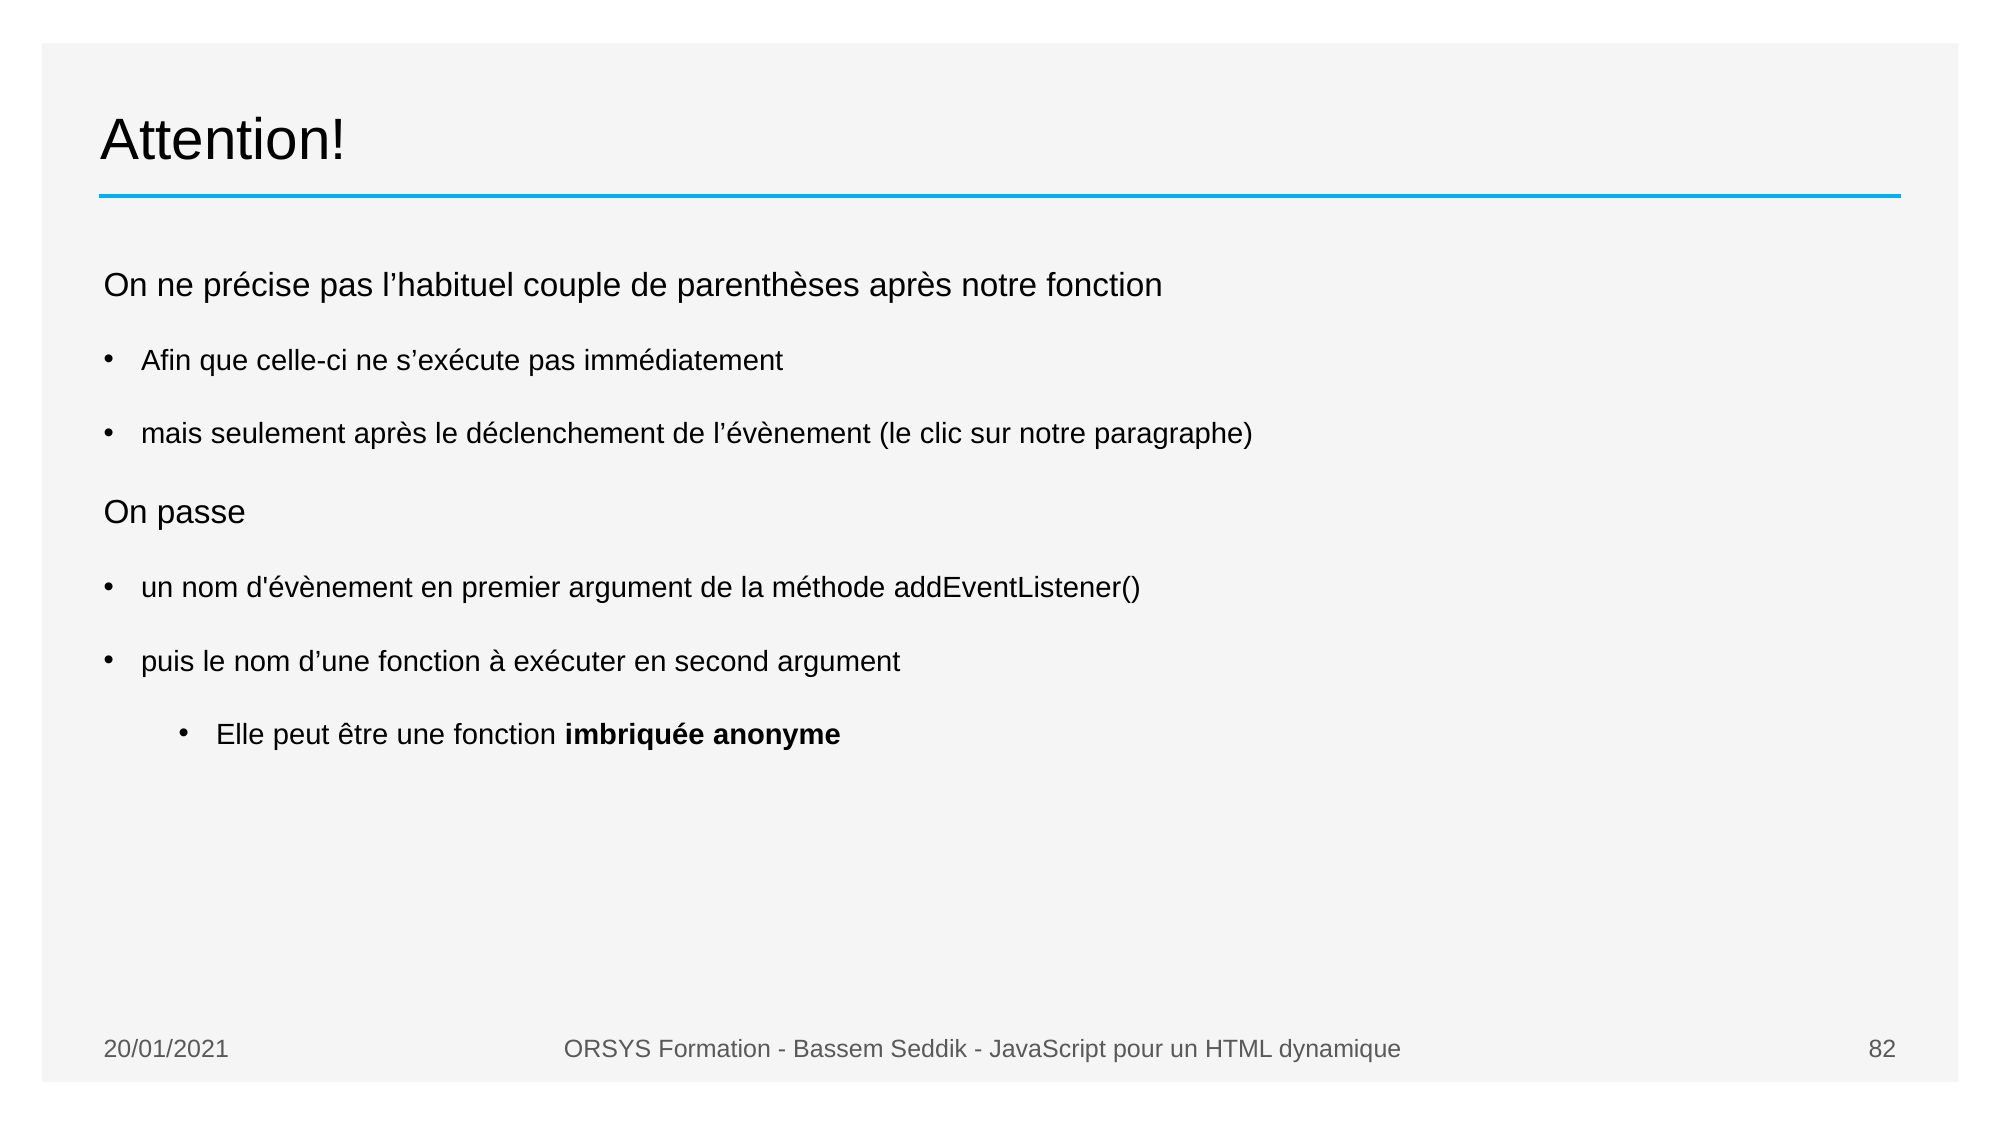

# Attention!
On ne précise pas l’habituel couple de parenthèses après notre fonction
Afin que celle-ci ne s’exécute pas immédiatement
mais seulement après le déclenchement de l’évènement (le clic sur notre paragraphe)
On passe
un nom d'évènement en premier argument de la méthode addEventListener()
puis le nom d’une fonction à exécuter en second argument
Elle peut être une fonction imbriquée anonyme
20/01/2021
ORSYS Formation - Bassem Seddik - JavaScript pour un HTML dynamique
82